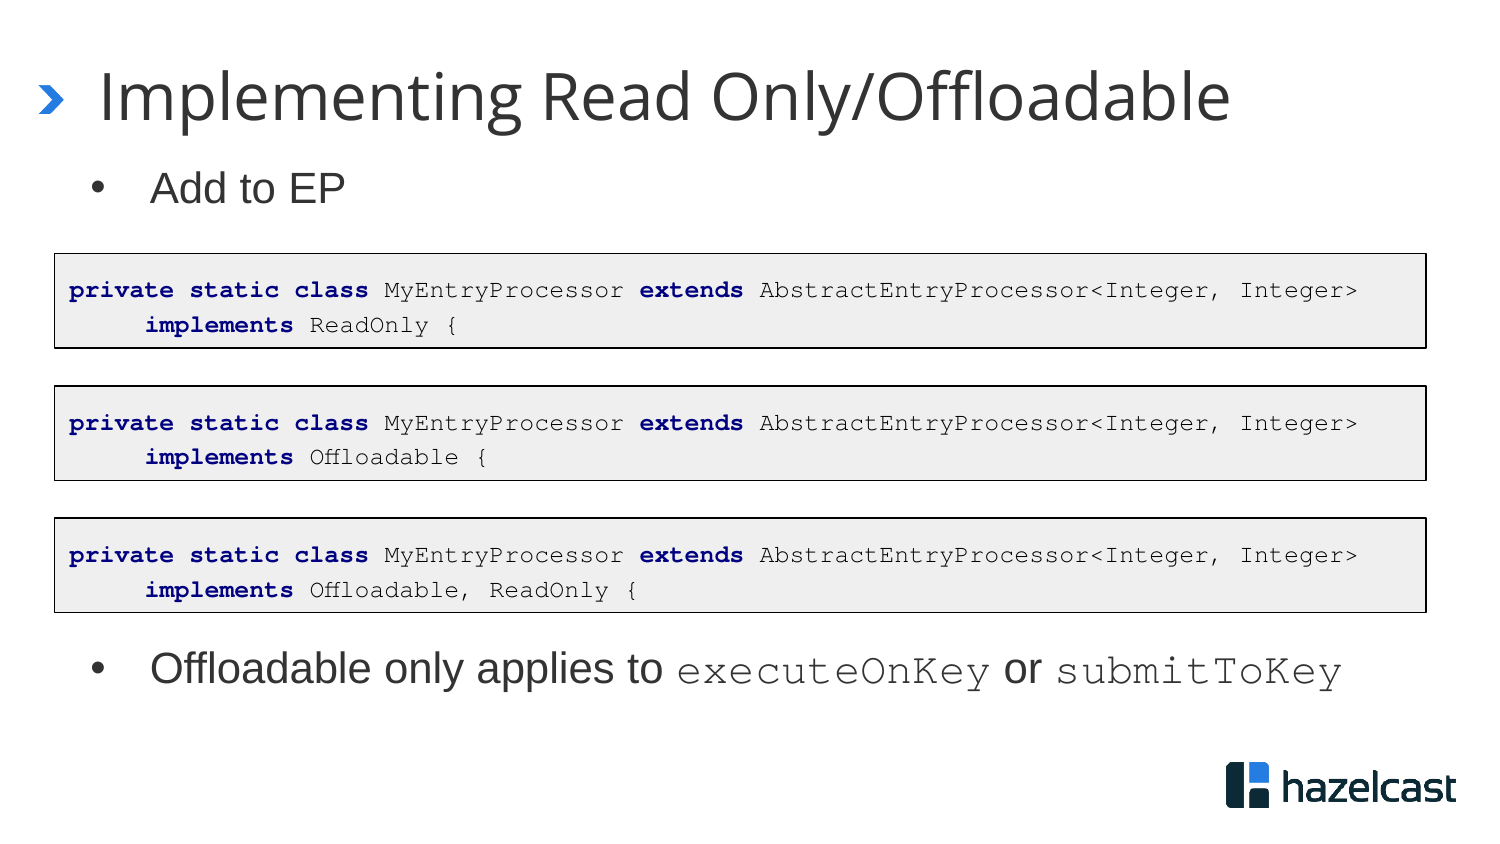

# Implementing Read Only/Offloadable
Add to EP
private static class MyEntryProcessor extends AbstractEntryProcessor<Integer, Integer>
implements ReadOnly {
private static class MyEntryProcessor extends AbstractEntryProcessor<Integer, Integer>
implements Offloadable {
private static class MyEntryProcessor extends AbstractEntryProcessor<Integer, Integer>
implements Offloadable, ReadOnly {
Offloadable only applies to executeOnKey or submitToKey